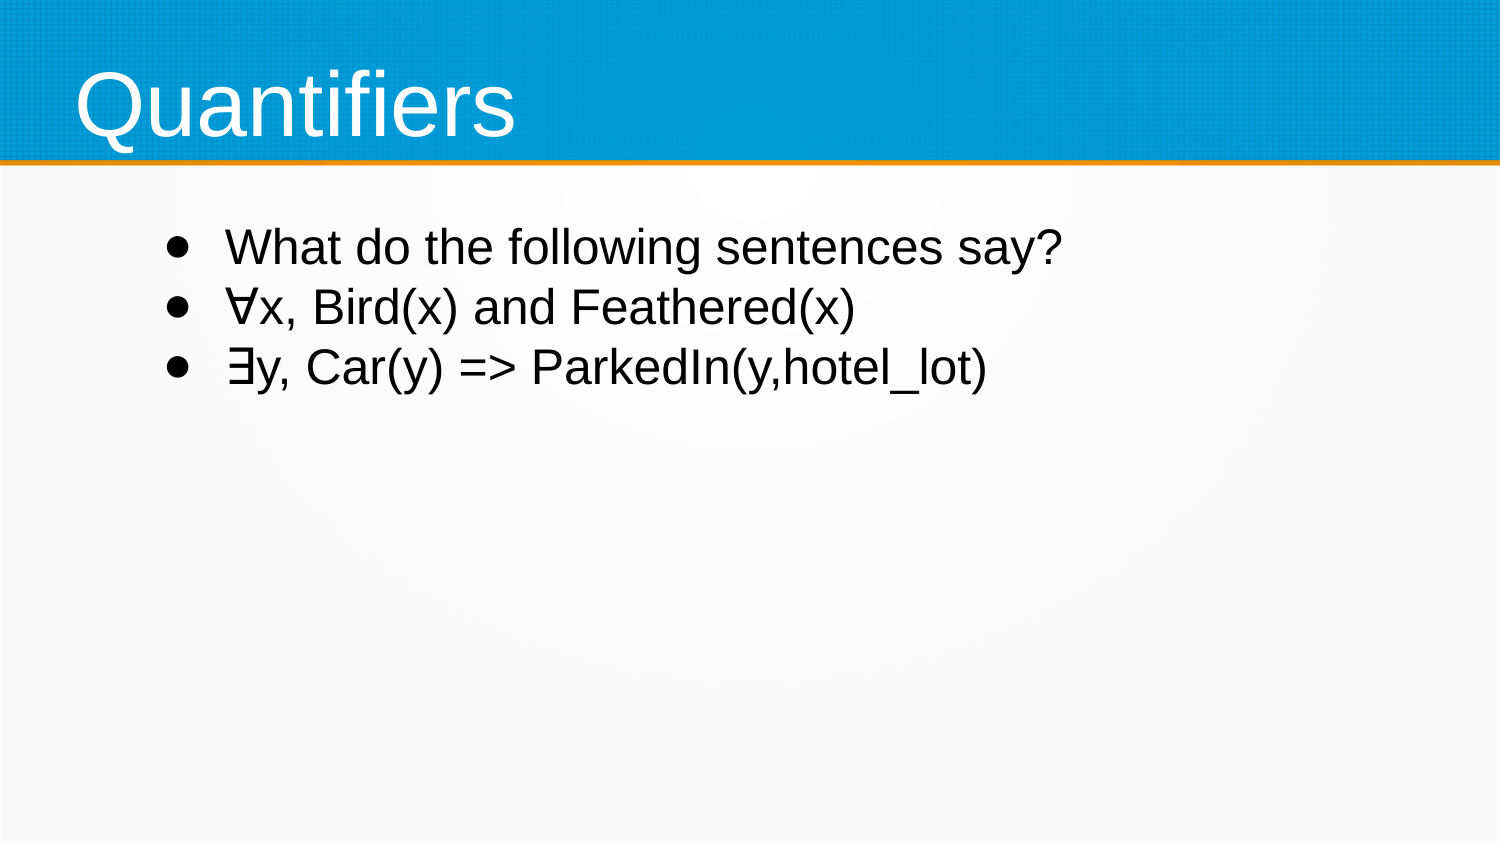

Quantifiers
What do the following sentences say?
∀x, Bird(x) and Feathered(x)
∃y, Car(y) => ParkedIn(y,hotel_lot)